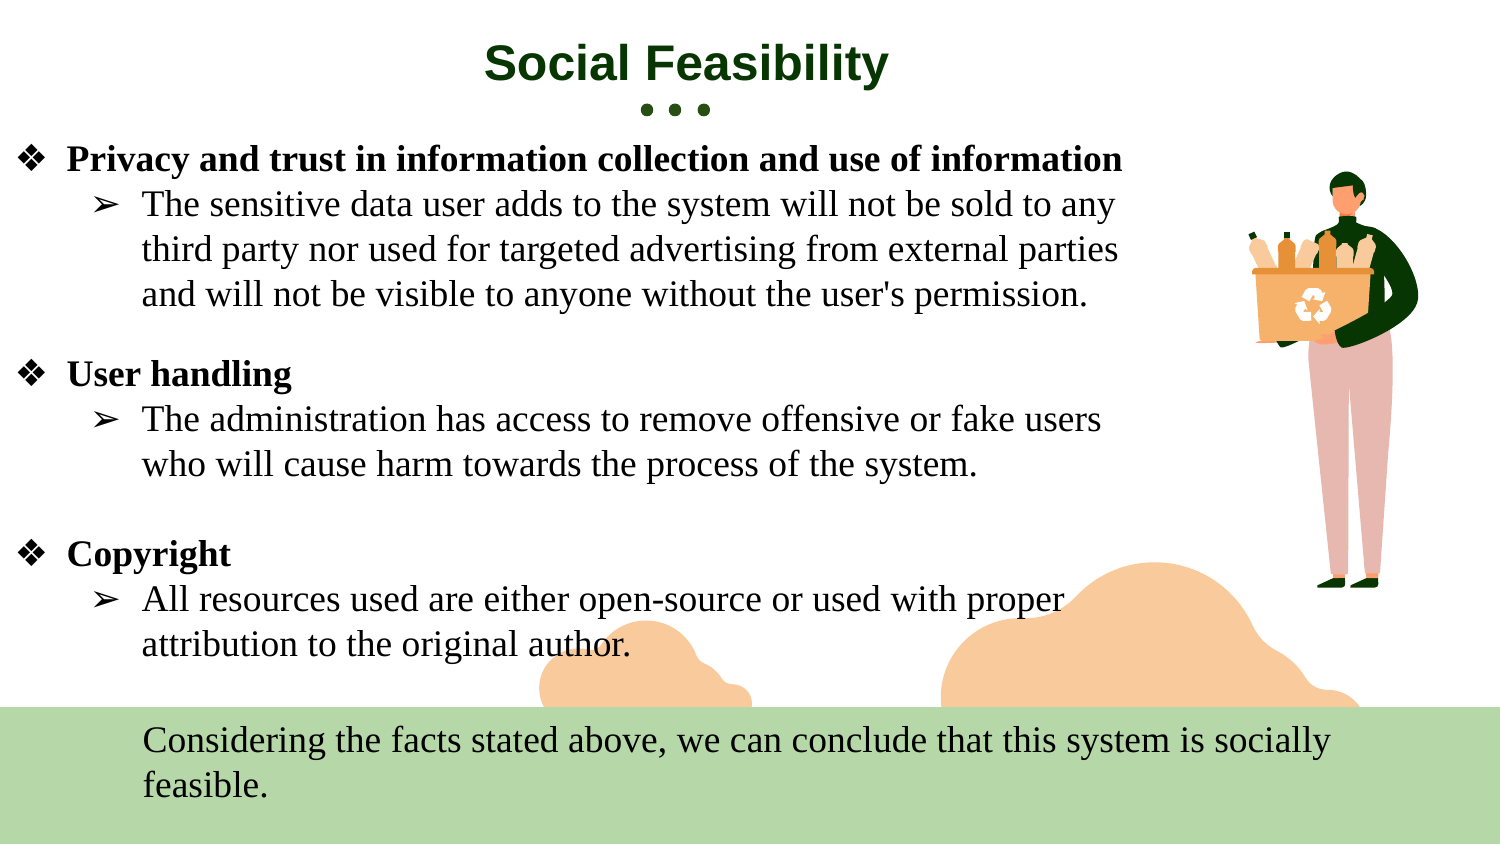

# Social Feasibility

Privacy and trust in information collection and use of information
The sensitive data user adds to the system will not be sold to any third party nor used for targeted advertising from external parties and will not be visible to anyone without the user's permission.

User handling
The administration has access to remove offensive or fake users who will cause harm towards the process of the system.

Copyright
All resources used are either open-source or used with proper attribution to the original author.

Considering the facts stated above, we can conclude that this system is socially feasible.